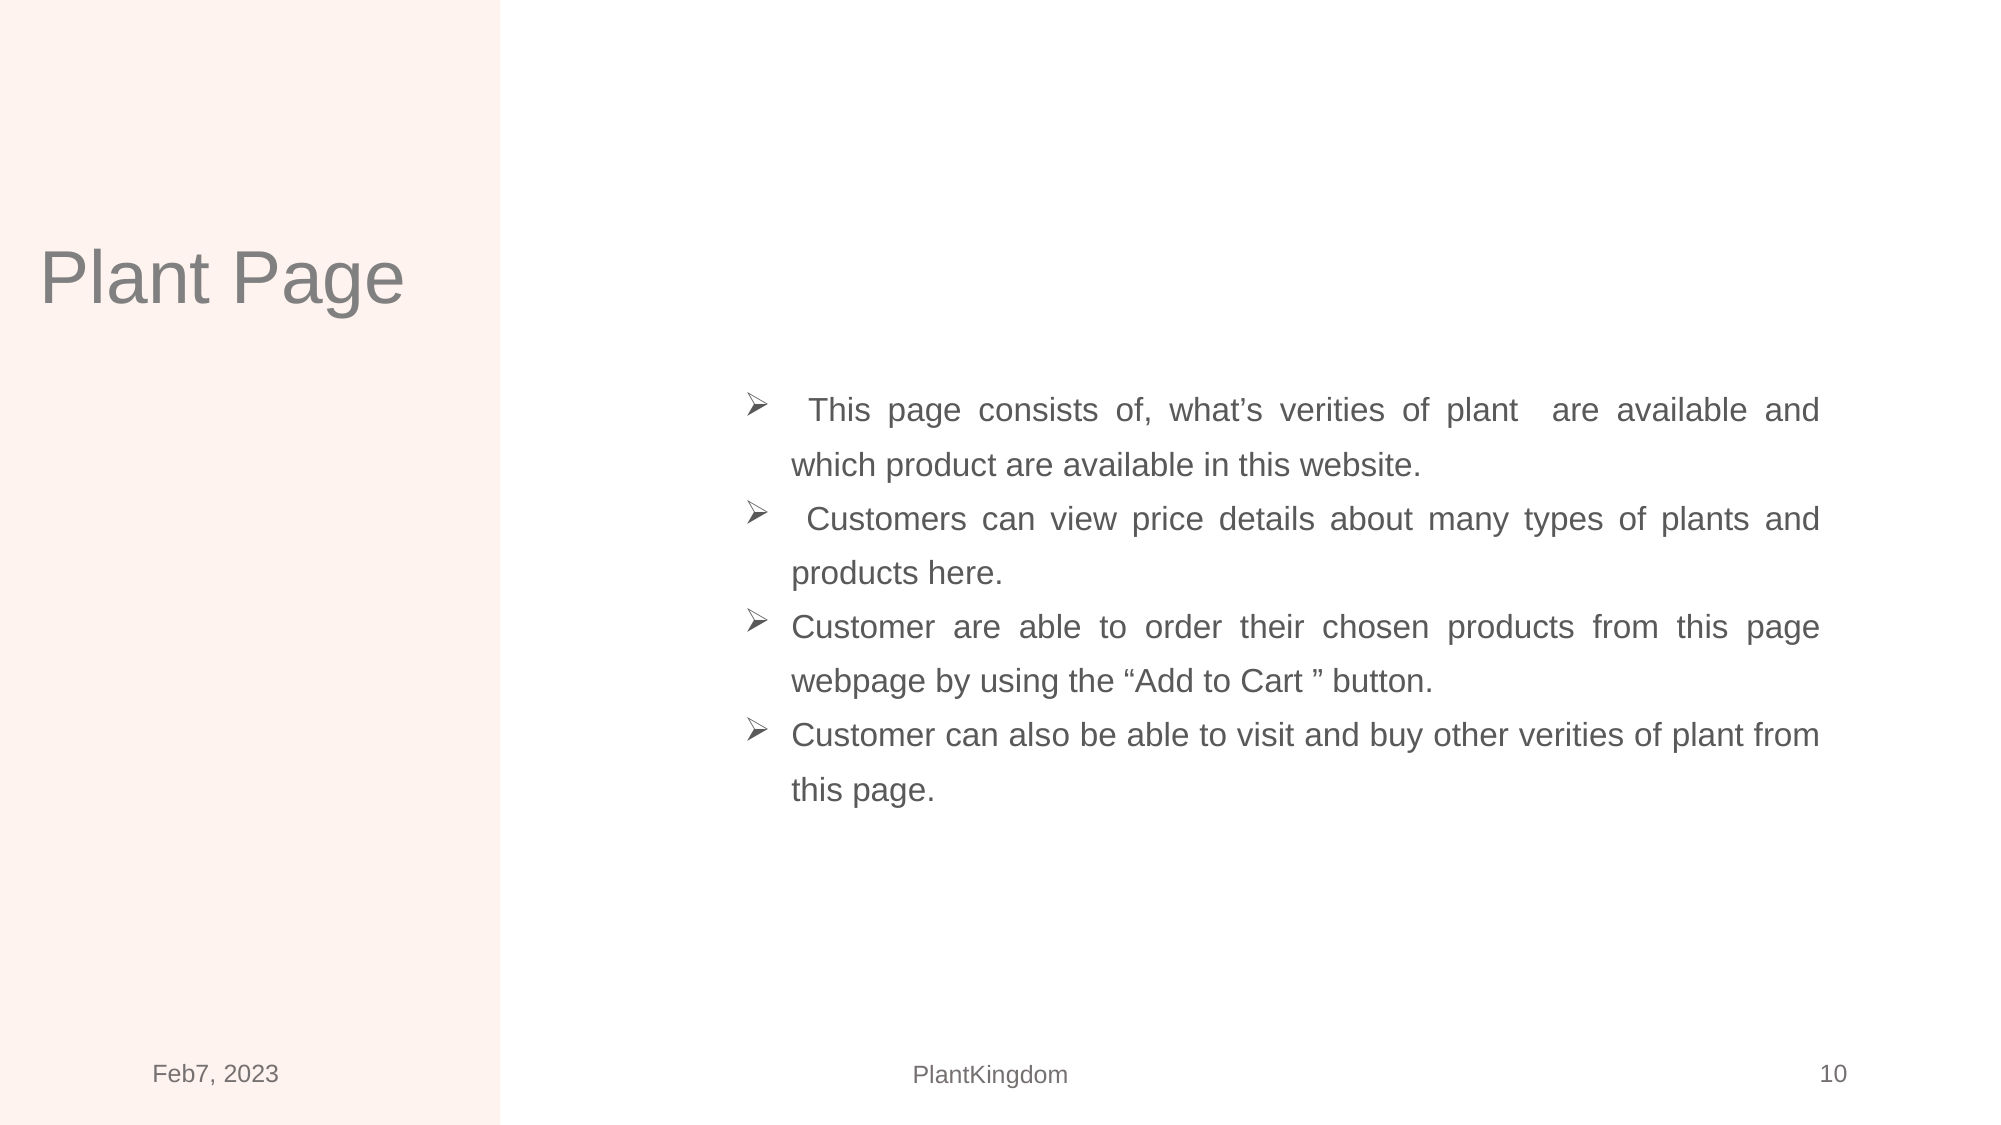

# Plant Page
 This page consists of, what’s verities of plant  are available and which product are available in this website.
 Customers can view price details about many types of plants and products here.
Customer are able to order their chosen products from this page webpage by using the “Add to Cart ” button.
Customer can also be able to visit and buy other verities of plant from this page.

Feb7, 2023
10
 PlantKingdom